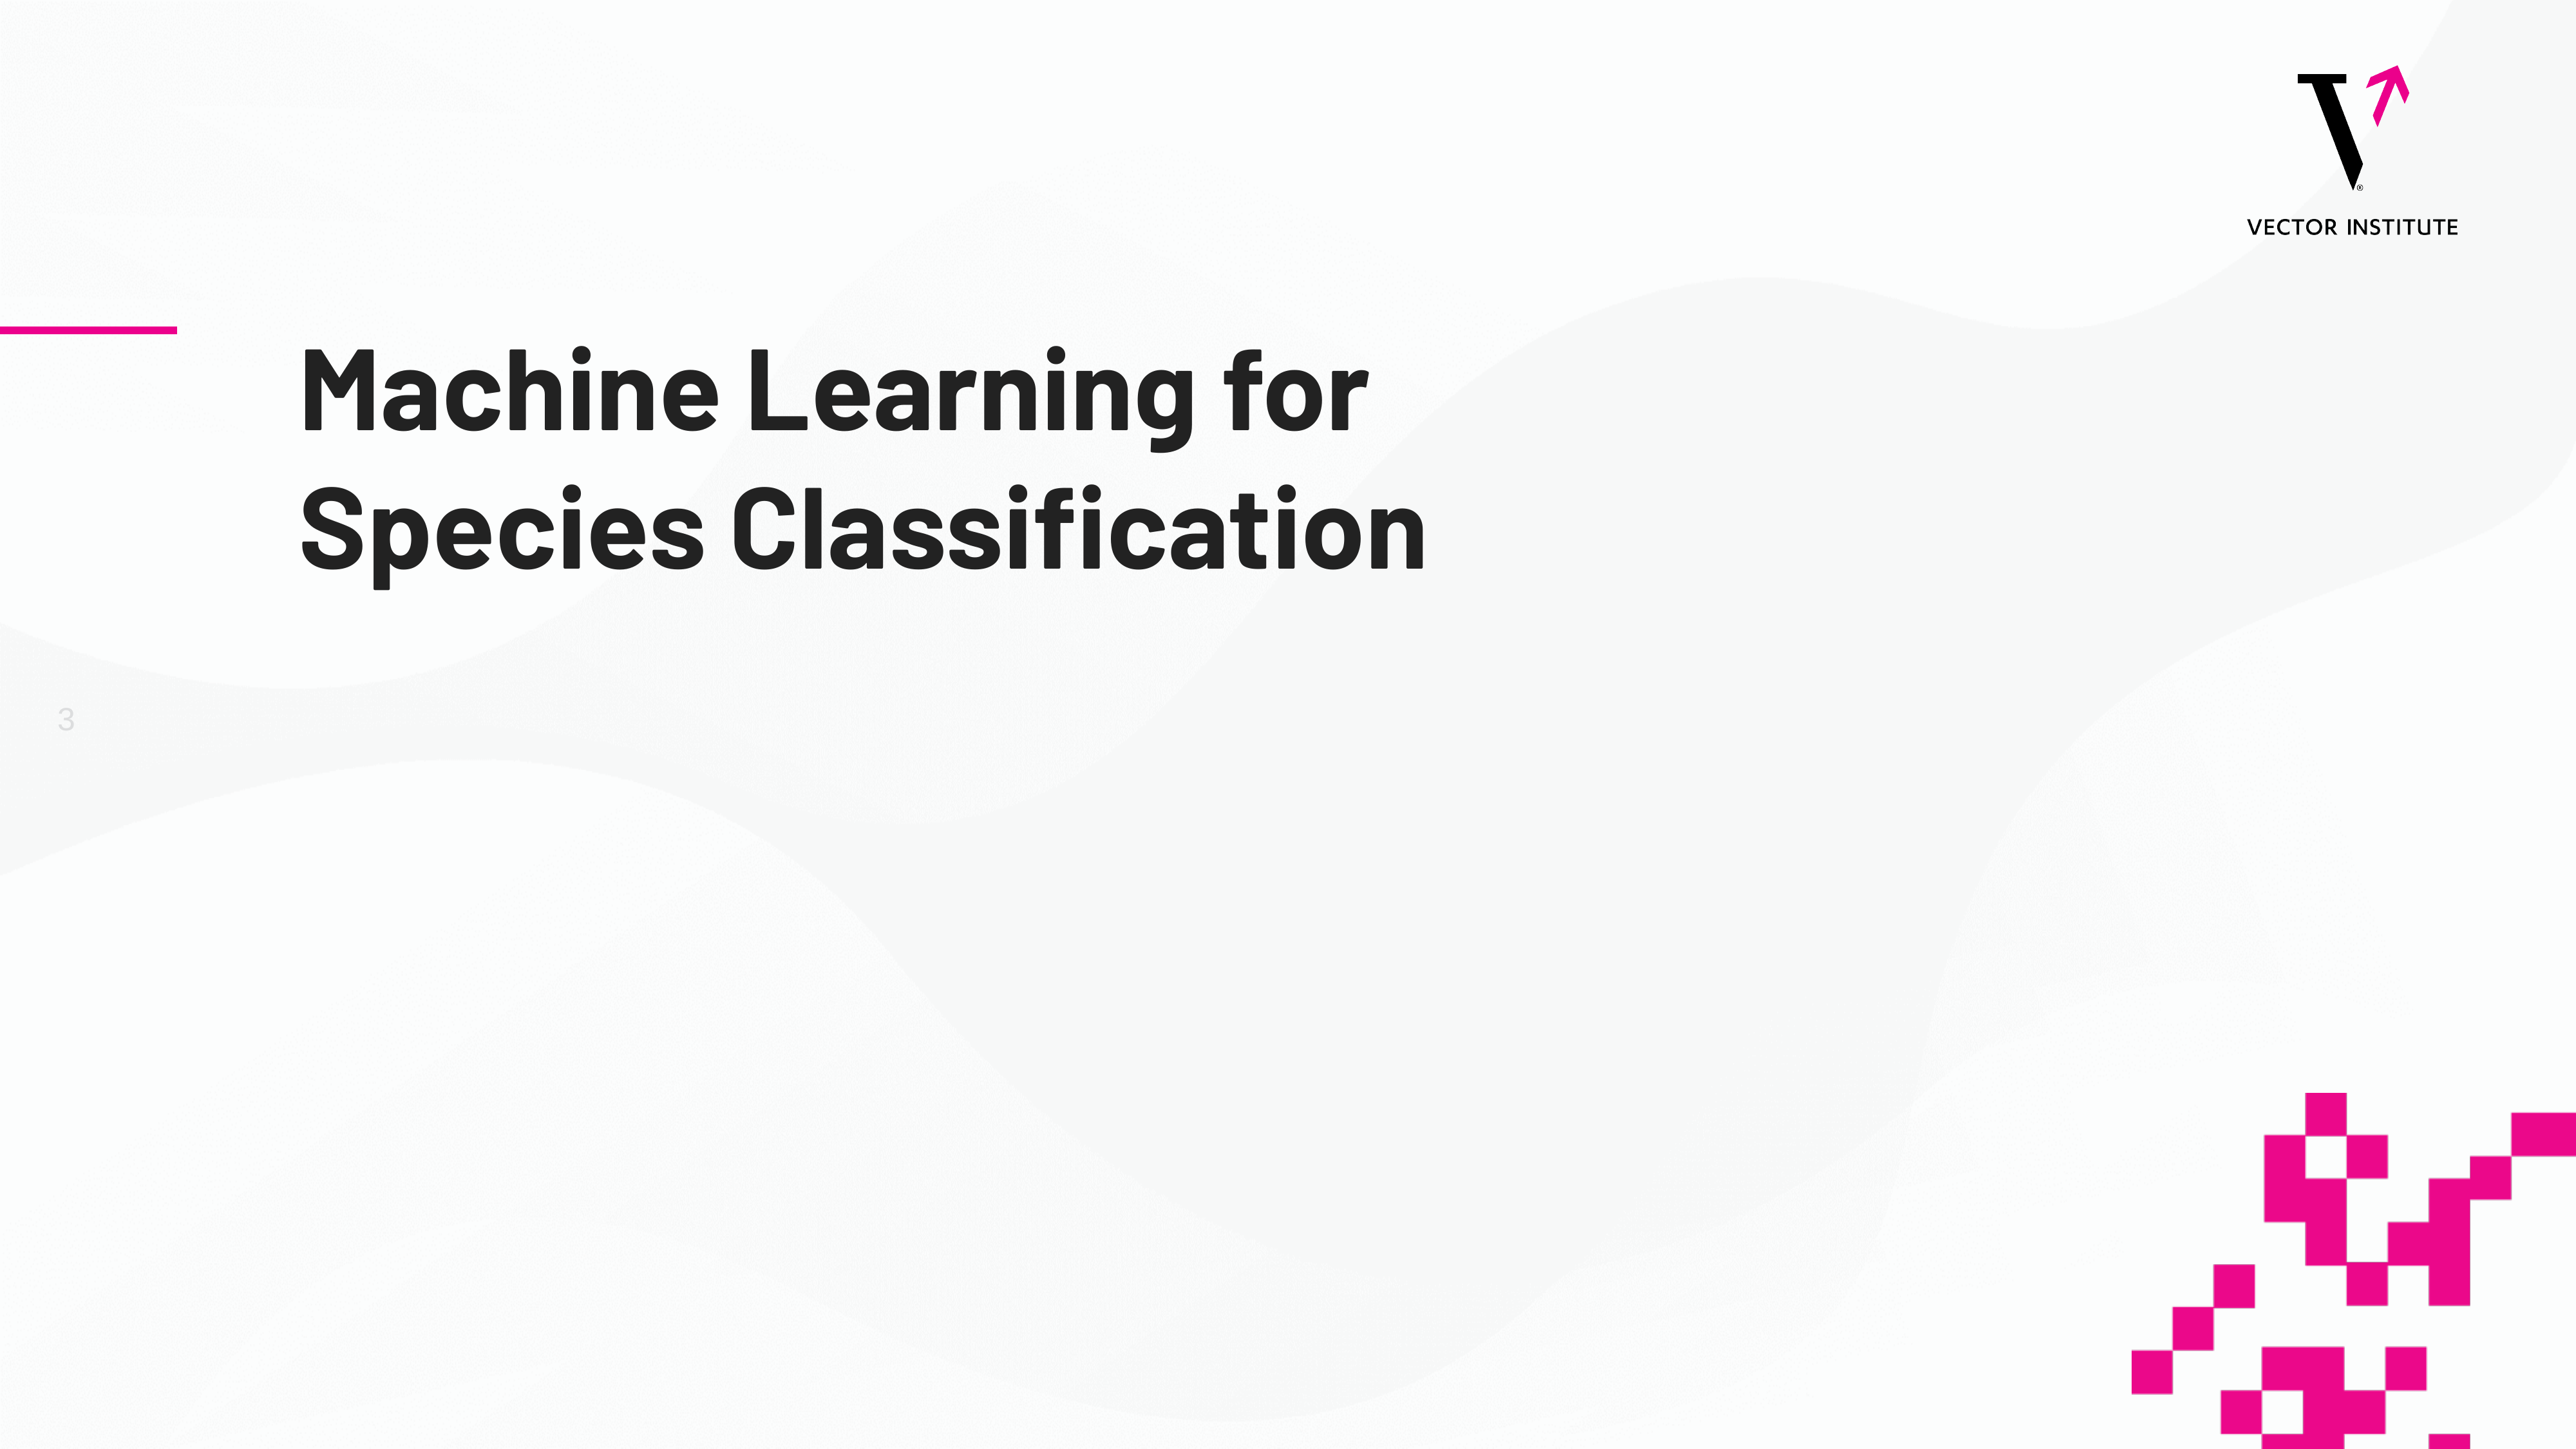

# Machine Learning for Species Classification

3